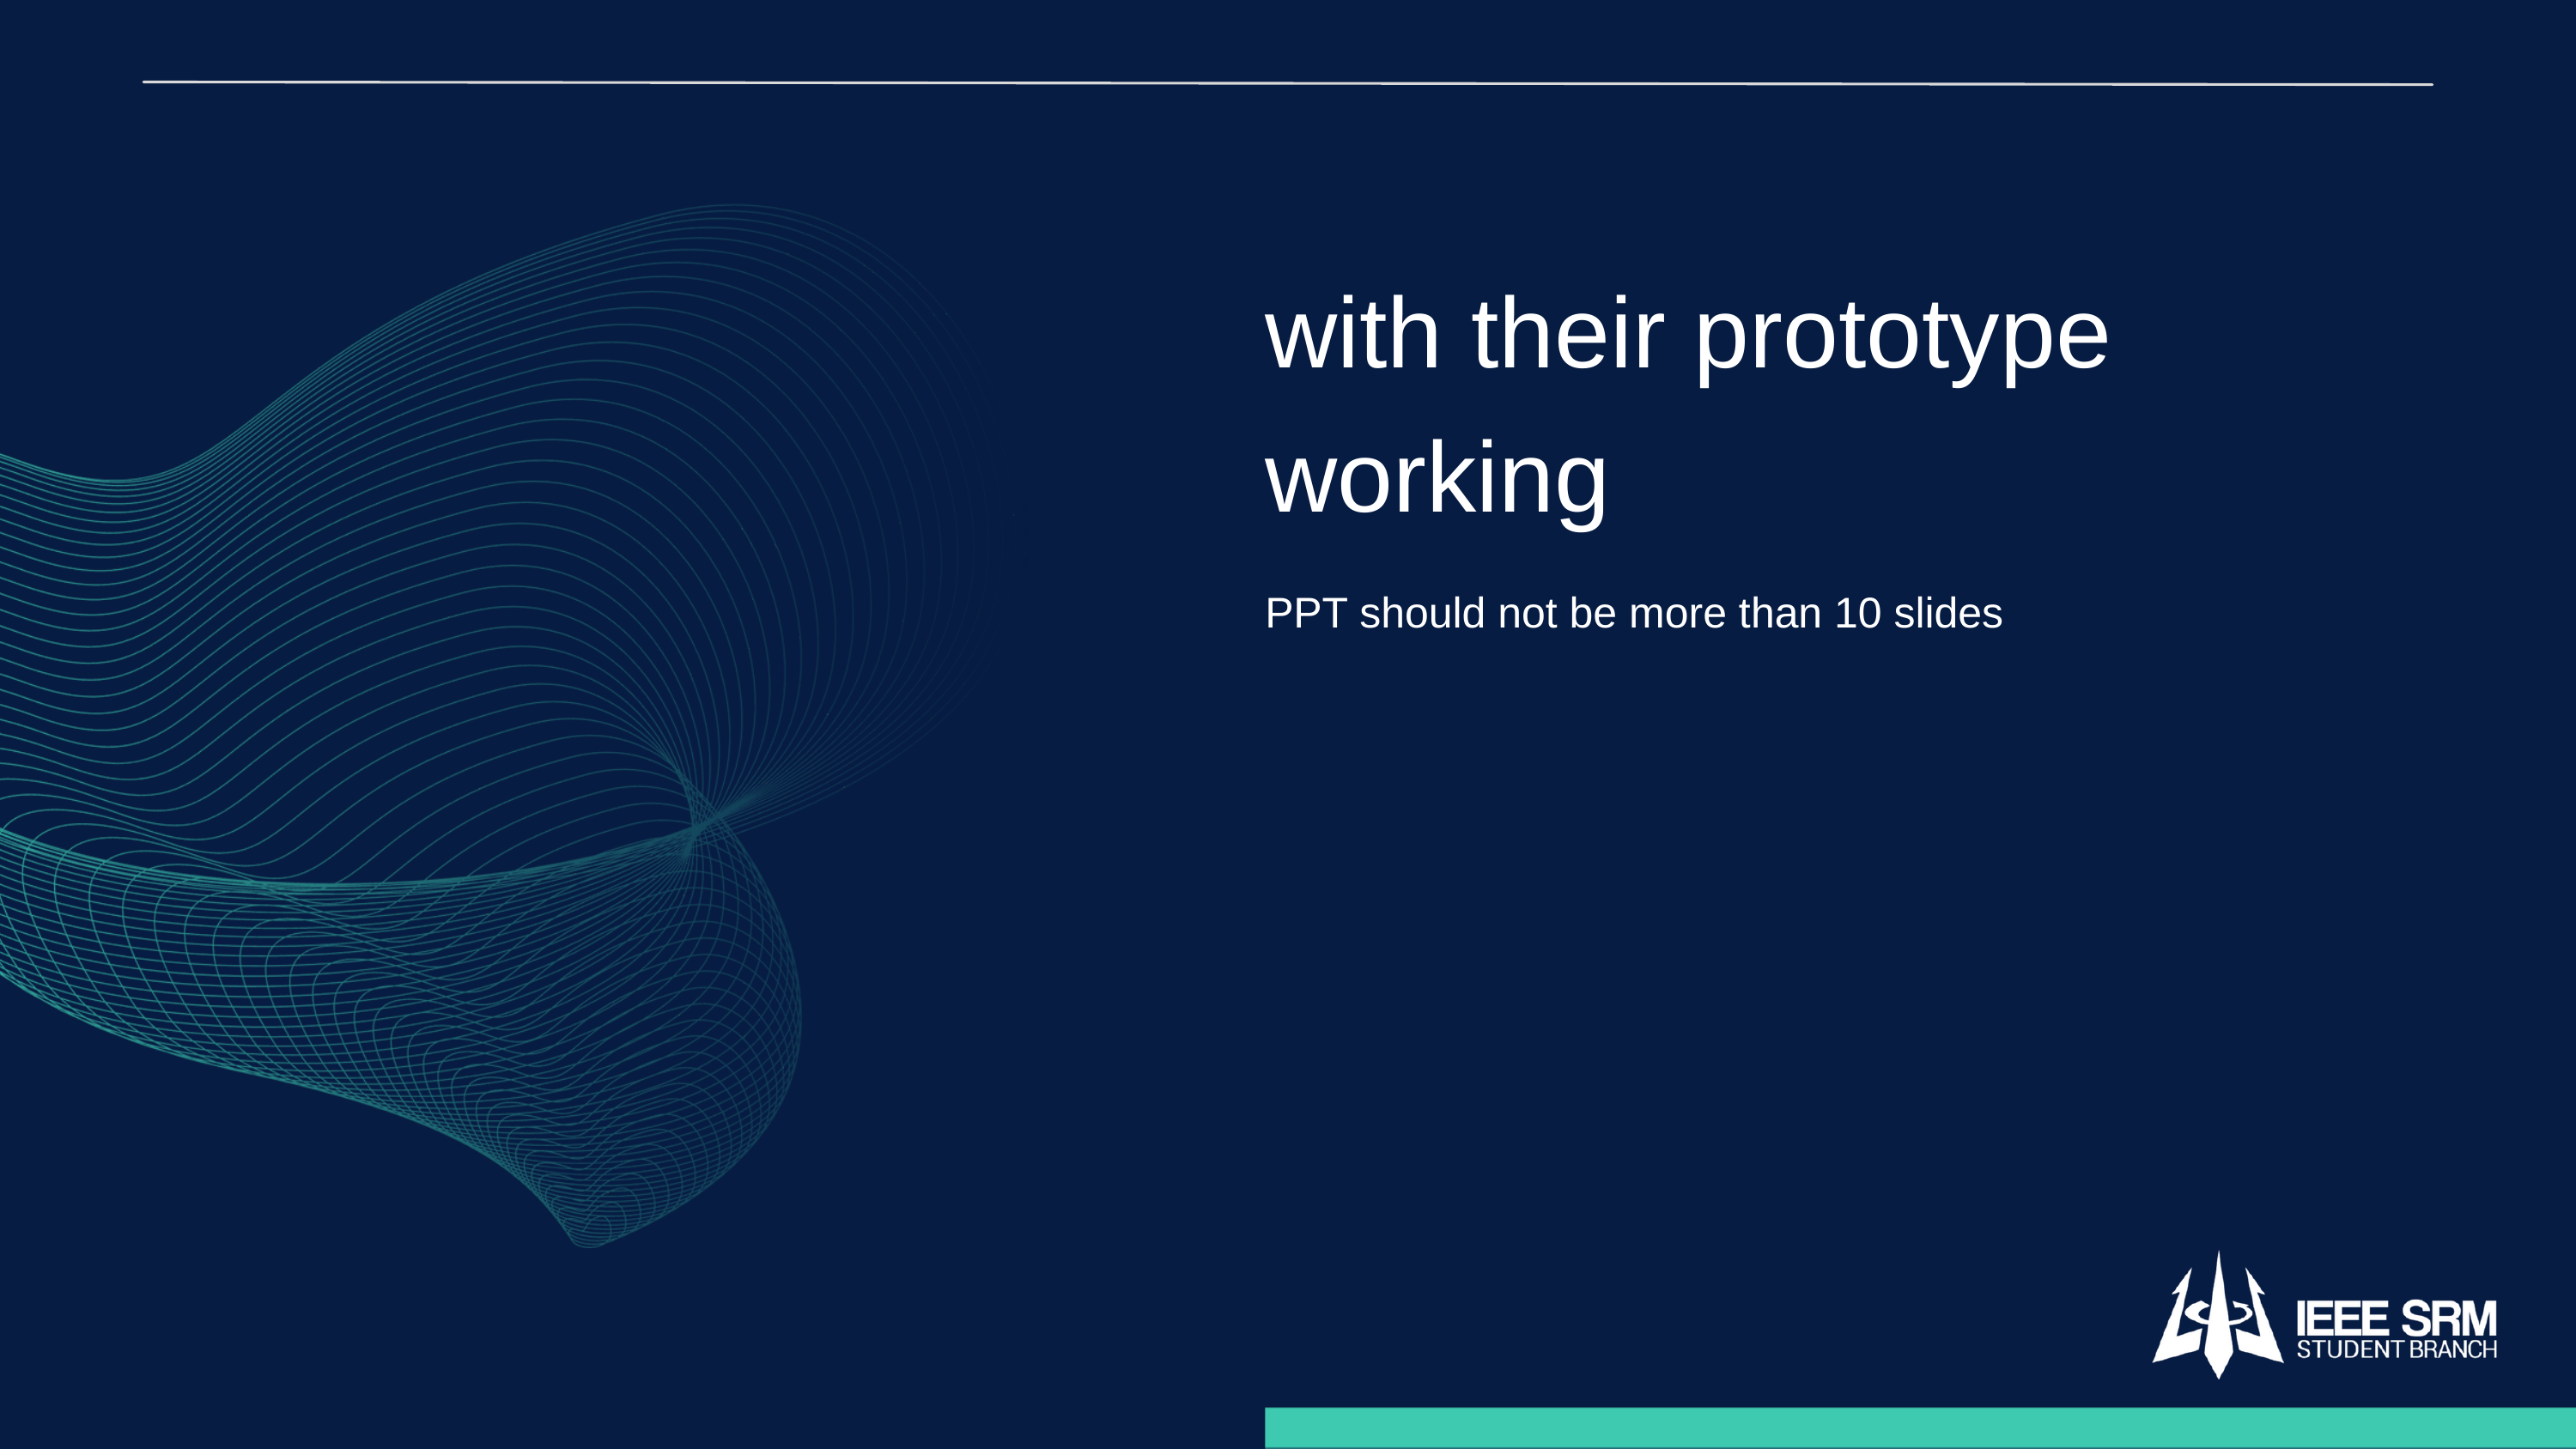

with their prototype working
PPT should not be more than 10 slides